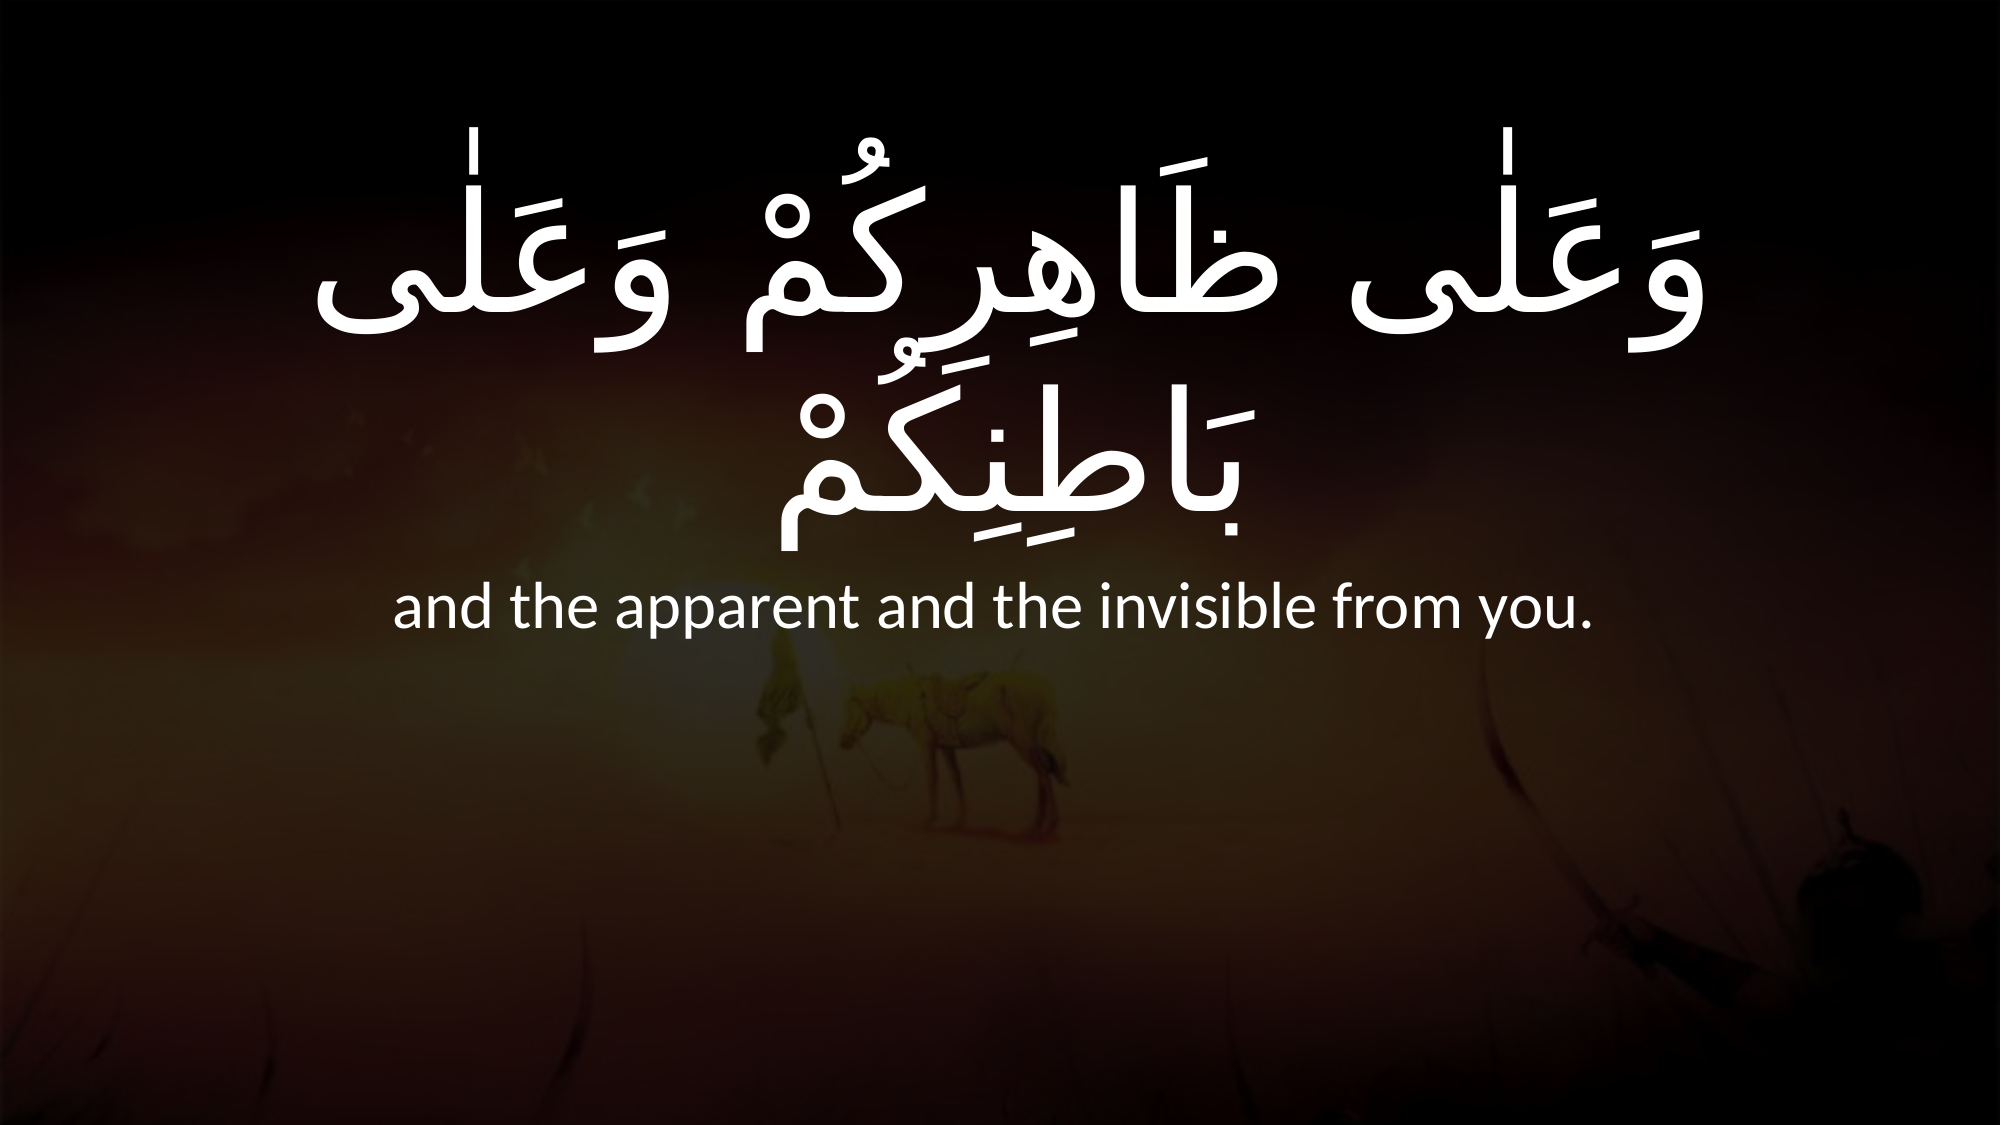

# وَعَلٰى ظَاهِرِكُمْ وَعَلٰى بَاطِنِكُمْ
and the apparent and the invisible from you.